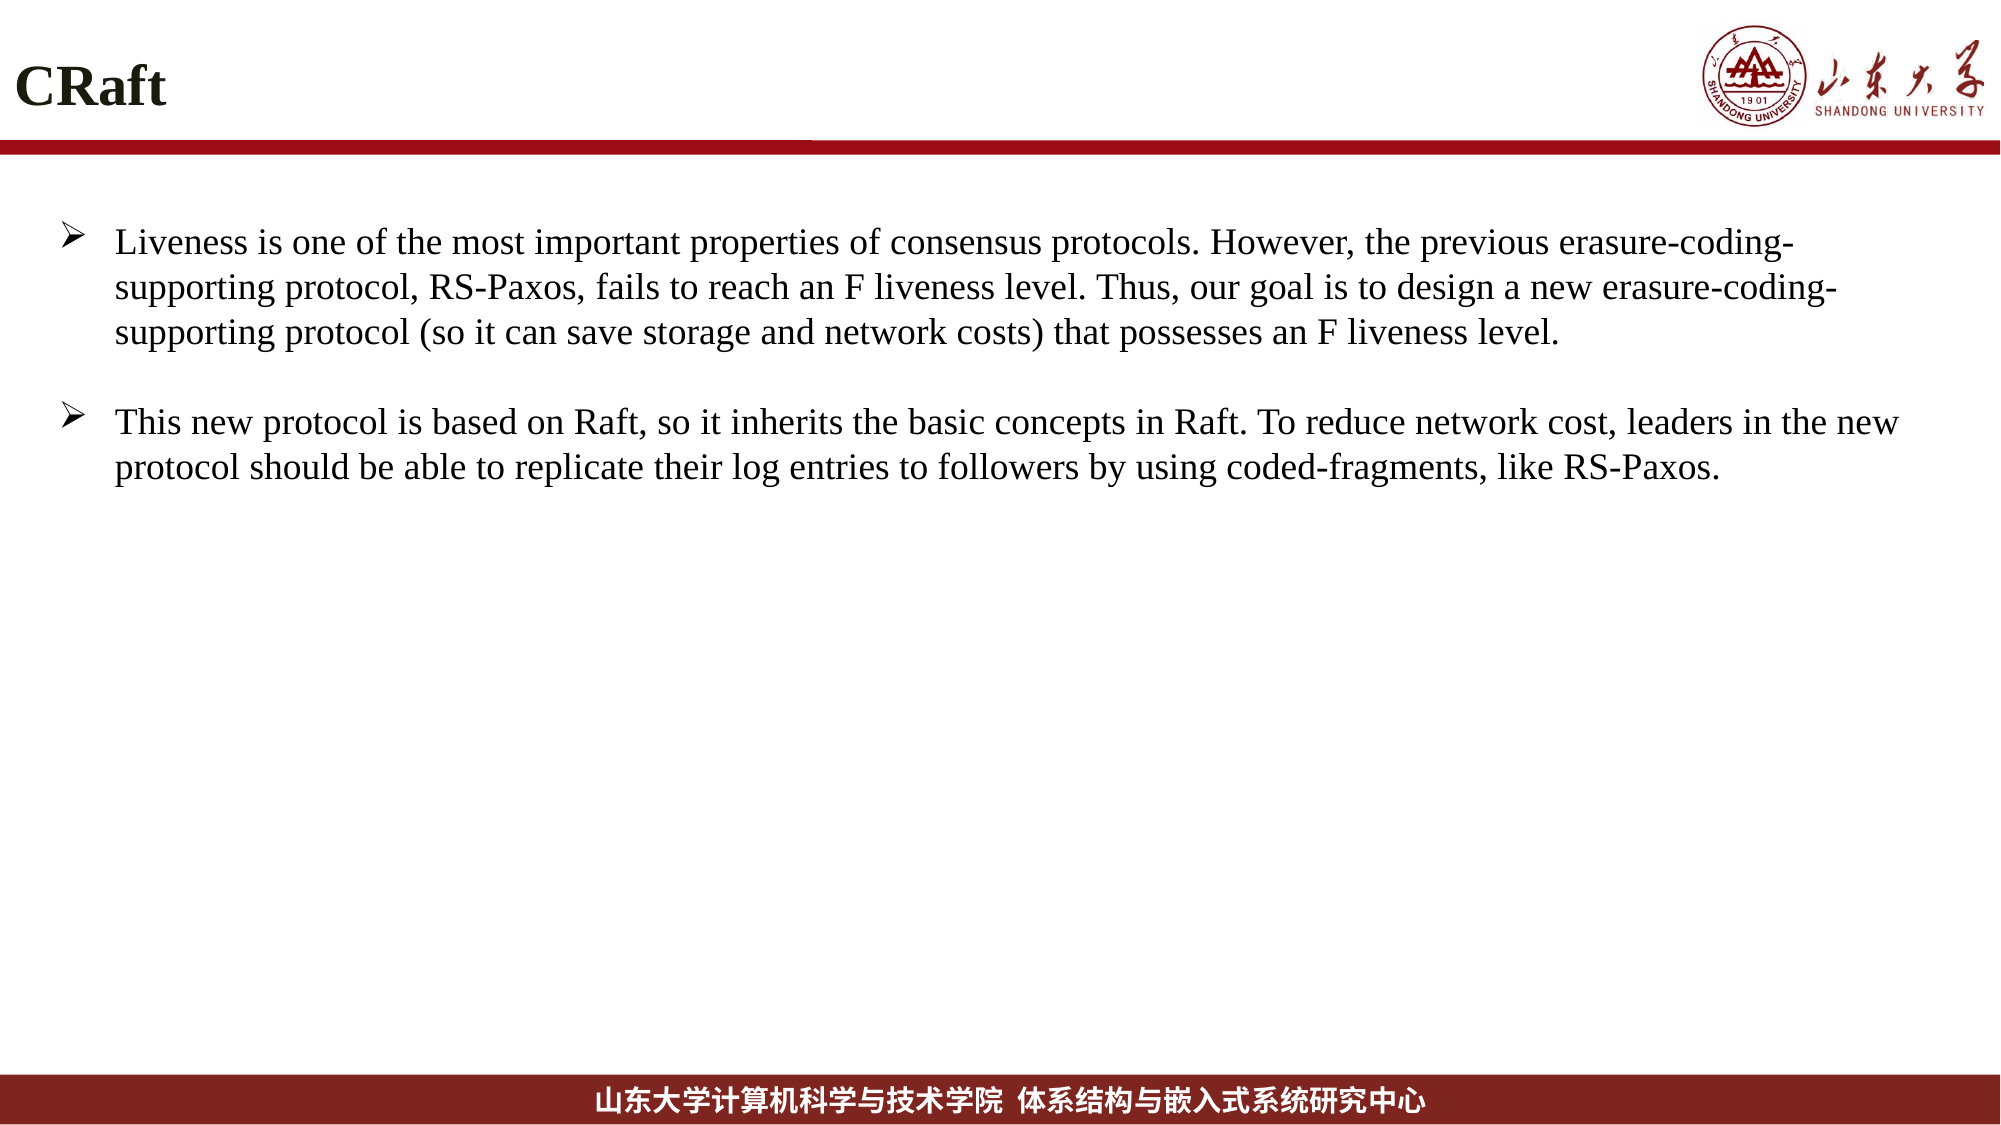

# CRaft
Liveness is one of the most important properties of consensus protocols. However, the previous erasure-coding-supporting protocol, RS-Paxos, fails to reach an F liveness level. Thus, our goal is to design a new erasure-coding-supporting protocol (so it can save storage and network costs) that possesses an F liveness level.

This new protocol is based on Raft, so it inherits the basic concepts in Raft. To reduce network cost, leaders in the new protocol should be able to replicate their log entries to followers by using coded-fragments, like RS-Paxos.